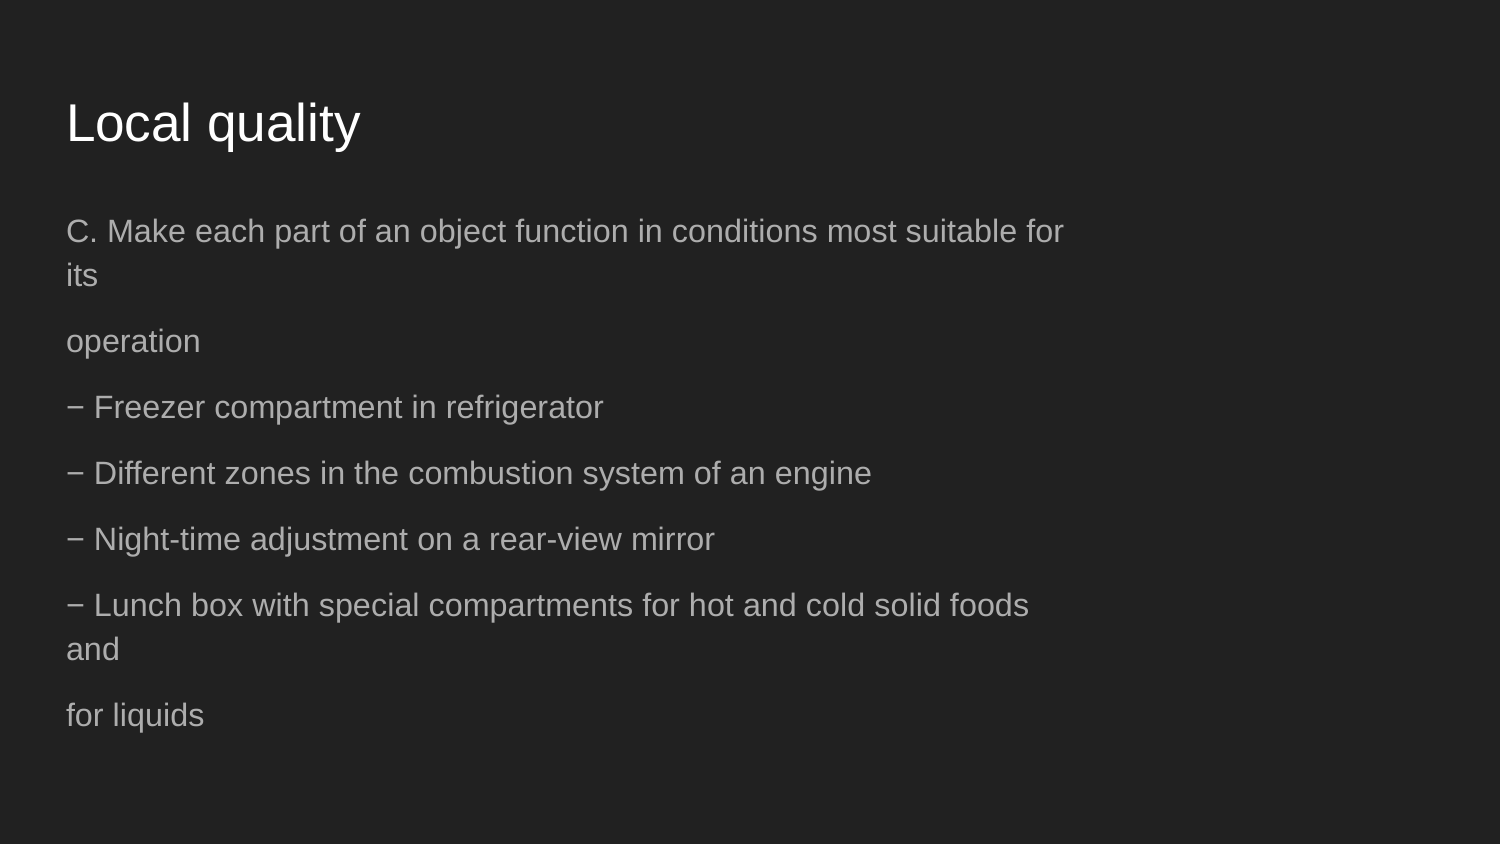

# Local quality
C. Make each part of an object function in conditions most suitable for its
operation
− Freezer compartment in refrigerator
− Different zones in the combustion system of an engine
− Night-time adjustment on a rear-view mirror
− Lunch box with special compartments for hot and cold solid foods and
for liquids